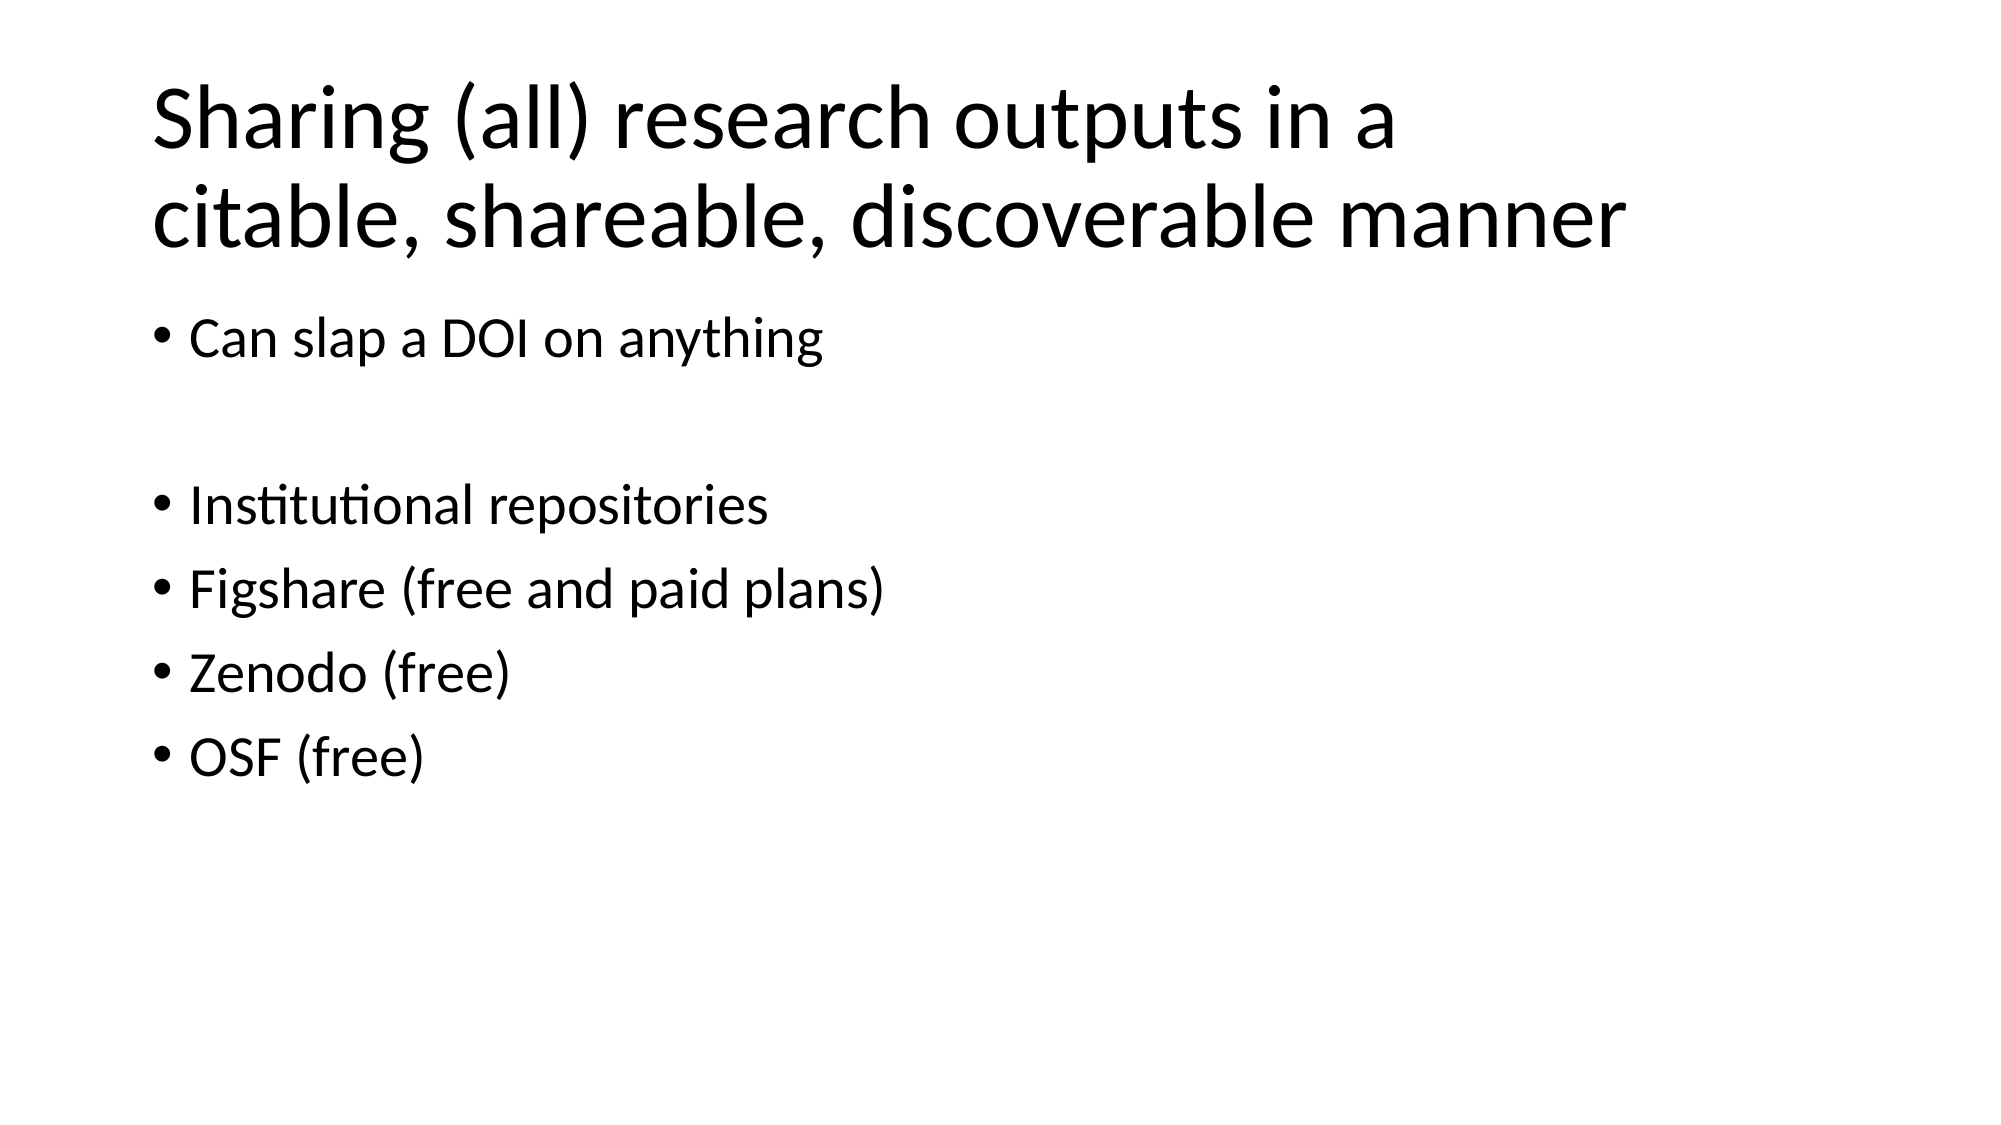

# Sharing (all) research outputs in a citable, shareable, discoverable manner
Can slap a DOI on anything

Institutional repositories
Figshare (free and paid plans)
Zenodo (free)
OSF (free)